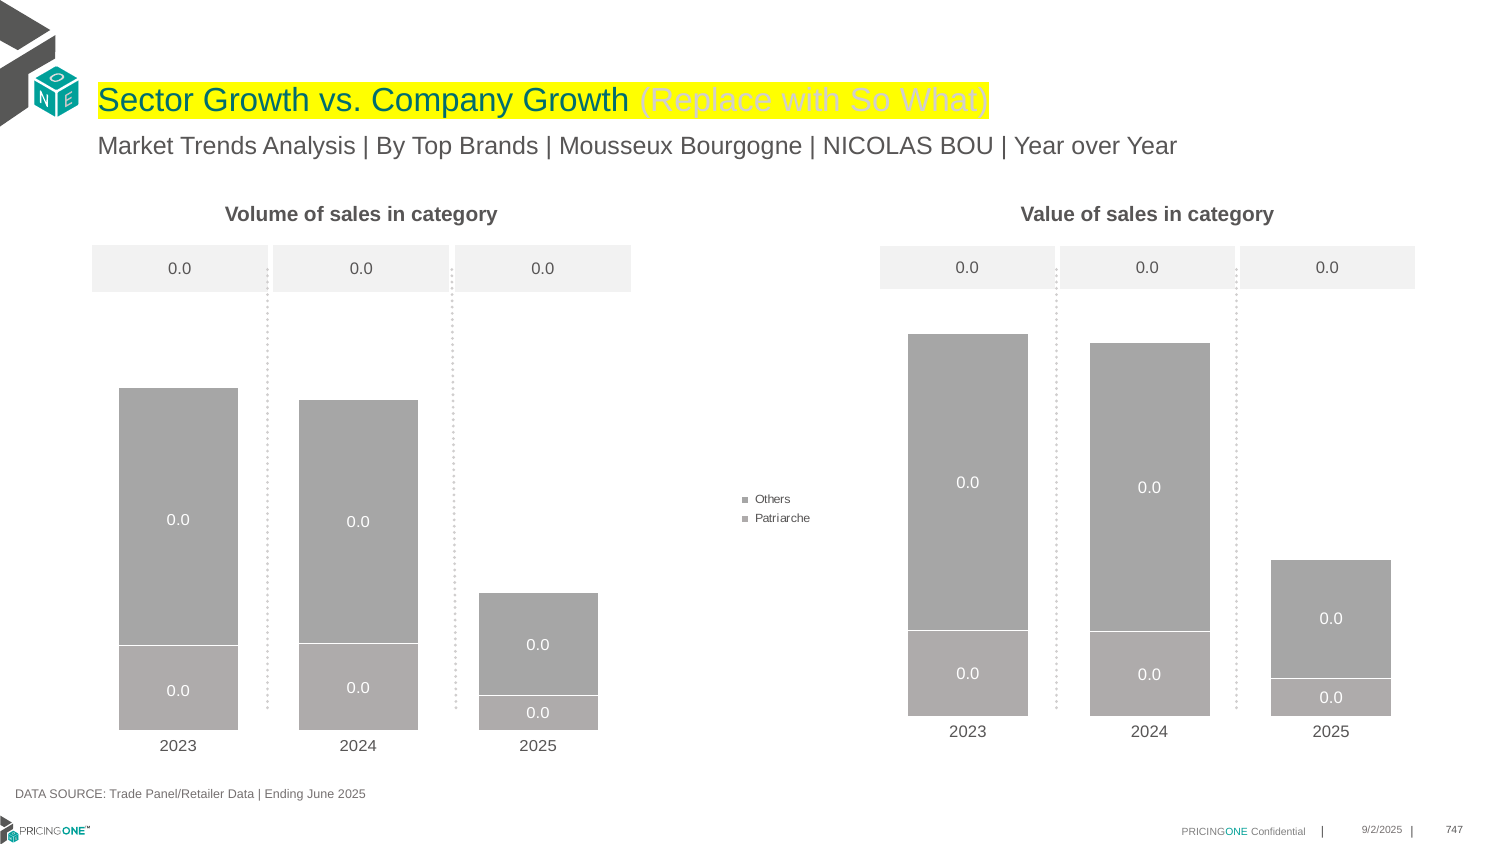

# Sector Growth vs. Company Growth (Replace with So What)
Market Trends Analysis | By Top Brands | Mousseux Bourgogne | NICOLAS BOU | Year over Year
| Value of sales in category |  |  |
| --- | --- | --- |
| 0.0 | 0.0 | 0.0 |
| Volume of sales in category |  |  |
| --- | --- | --- |
| 0.0 | 0.0 | 0.0 |

### Chart

| Category | Patriarche | Others |
|---|---|---|
| 2023 | 0.008148 | 0.028373 |
| 2024 | 0.00807 | 0.027597 |
| 2025 | 0.003625 | 0.011359 |

### Chart

| Category | Patriarche | Others |
|---|---|---|
| 2023 | 0.000494 | 0.001483 |
| 2024 | 0.000501 | 0.001411 |
| 2025 | 0.000204 | 0.00059 |
DATA SOURCE: Trade Panel/Retailer Data | Ending June 2025

9/2/2025
747